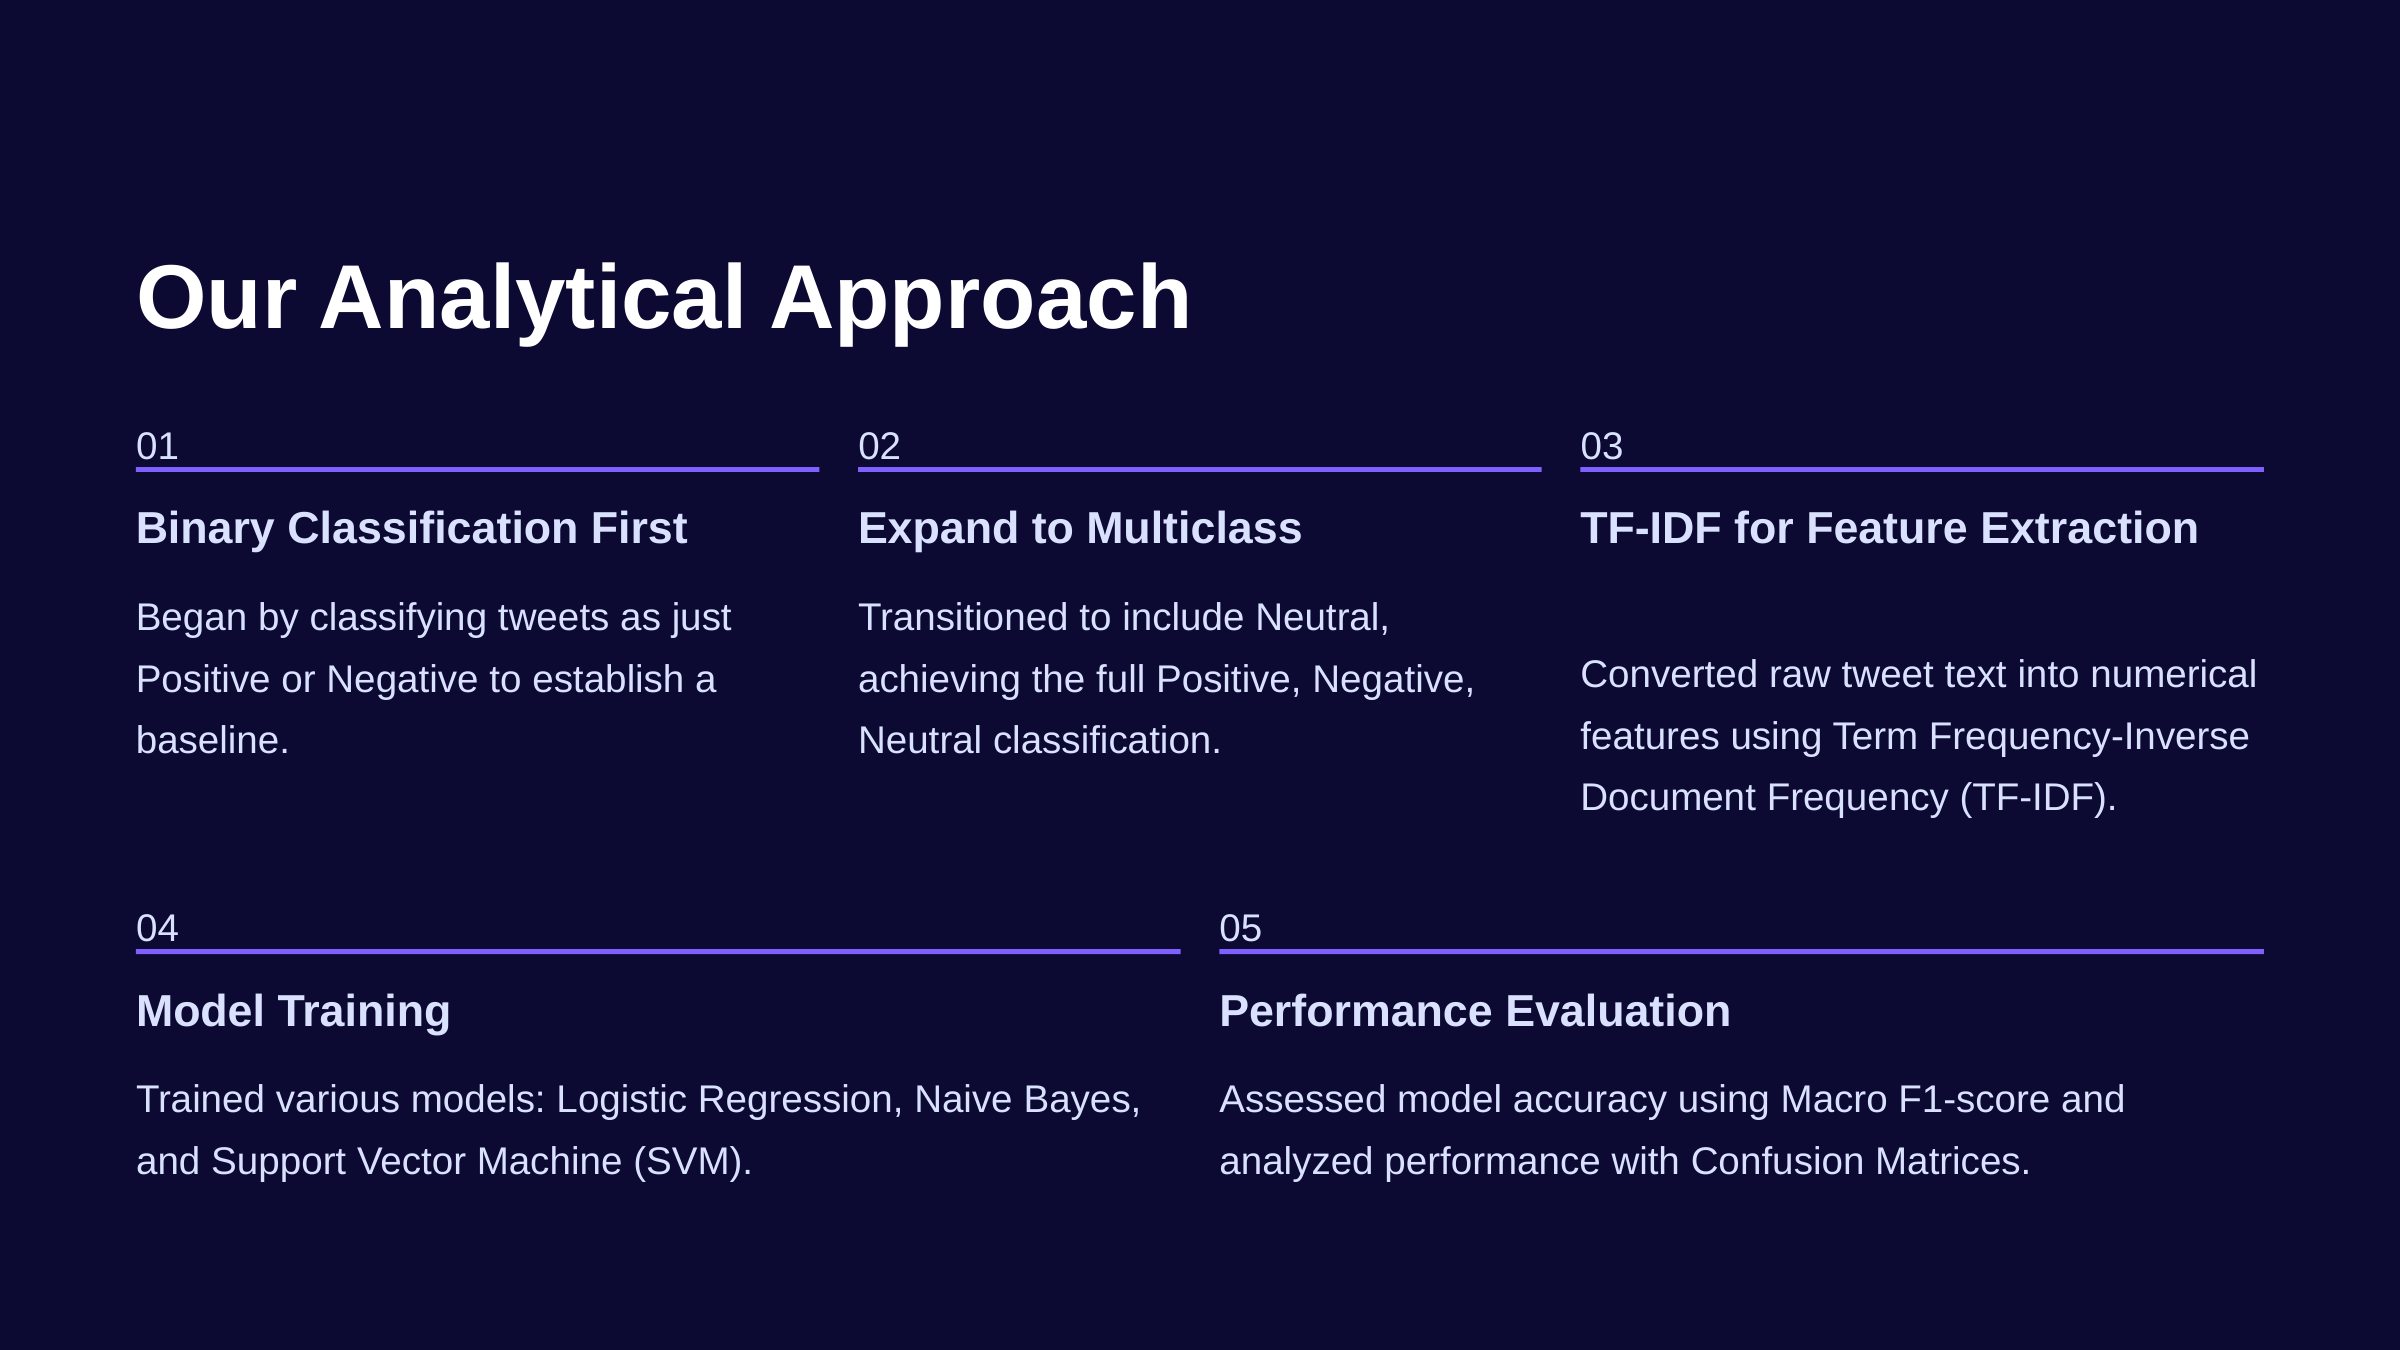

Our Analytical Approach
01
02
03

Binary Classification First
Expand to Multiclass
TF-IDF for Feature Extraction
Began by classifying tweets as just Positive or Negative to establish a baseline.
Transitioned to include Neutral, achieving the full Positive, Negative, Neutral classification.
Converted raw tweet text into numerical features using Term Frequency-Inverse Document Frequency (TF-IDF).
04
05

Model Training
Performance Evaluation
Trained various models: Logistic Regression, Naive Bayes, and Support Vector Machine (SVM).
Assessed model accuracy using Macro F1-score and analyzed performance with Confusion Matrices.